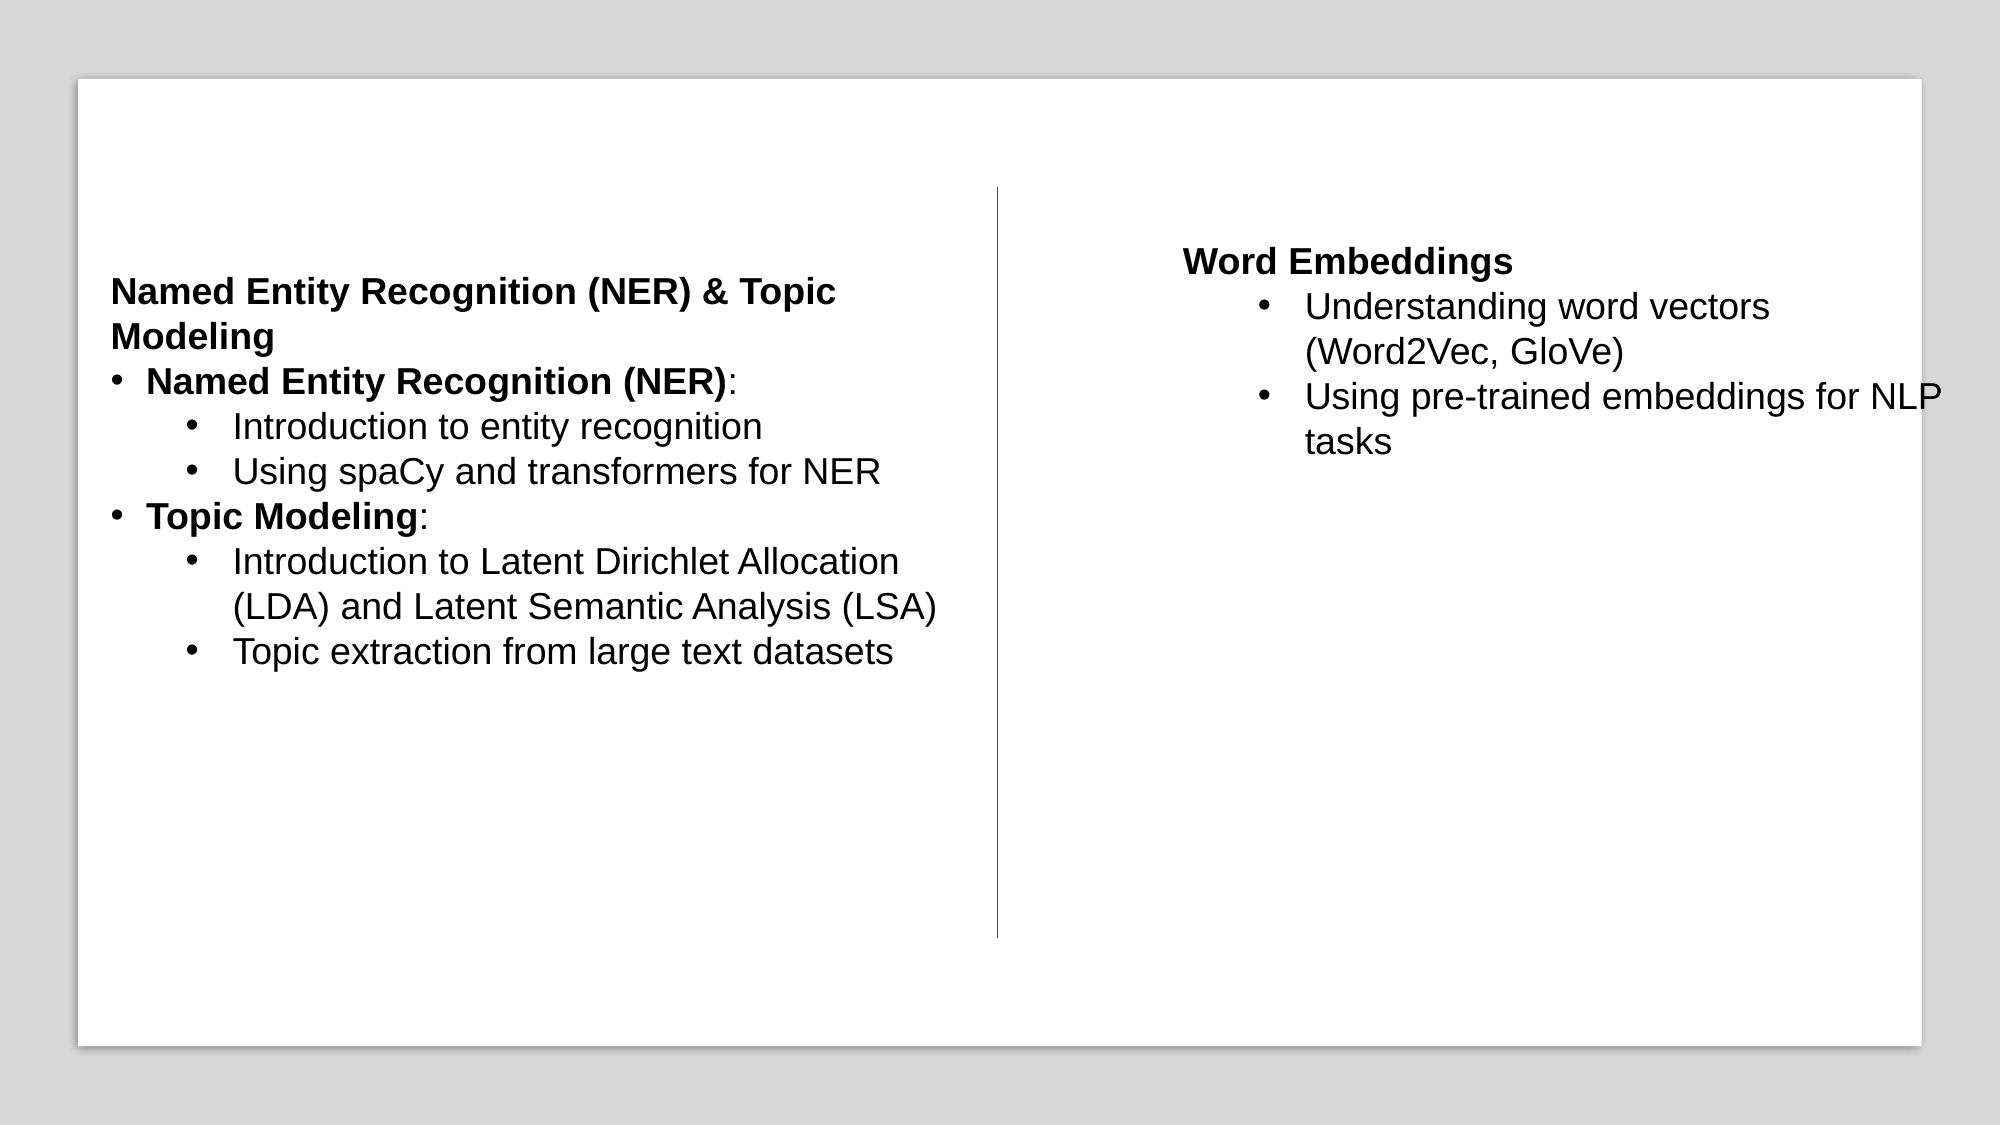

Word Embeddings
Understanding word vectors (Word2Vec, GloVe)
Using pre-trained embeddings for NLP tasks
Named Entity Recognition (NER) & Topic Modeling
Named Entity Recognition (NER):
Introduction to entity recognition
Using spaCy and transformers for NER
Topic Modeling:
Introduction to Latent Dirichlet Allocation (LDA) and Latent Semantic Analysis (LSA)
Topic extraction from large text datasets